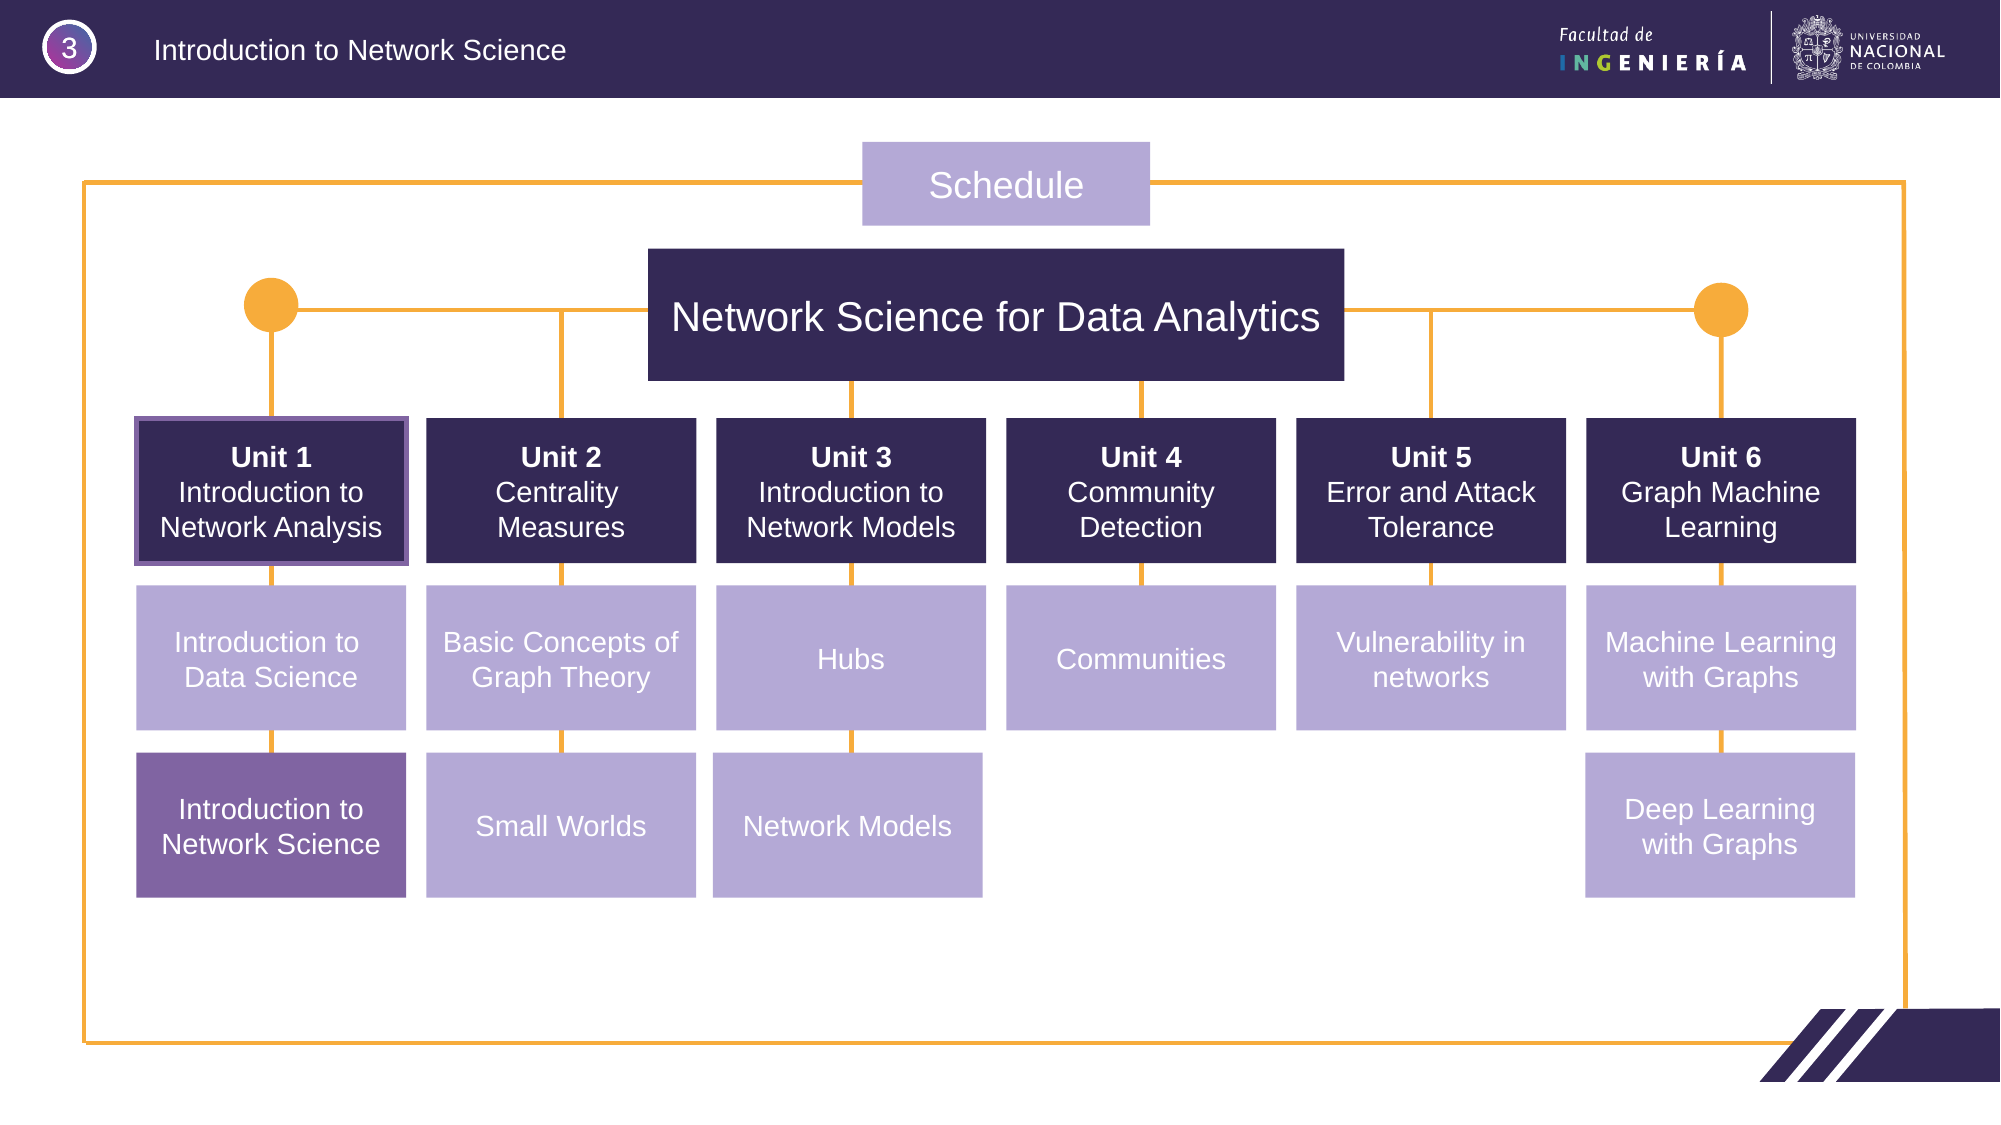

3
3
Schedule
Network Science for Data Analytics

Unit 1
Introduction to Network Analysis
Unit 6
Graph Machine Learning
Unit 5
Error and Attack Tolerance
Unit 4
Community Detection
Unit 2
Centrality
Measures
Unit 3
Introduction to Network Models
Introduction to
Data Science
Machine Learning with Graphs
Vulnerability in networks
Communities
Basic Concepts of Graph Theory
Hubs
Small Worlds
Network Models
Deep Learning with Graphs
Introduction to Network Science